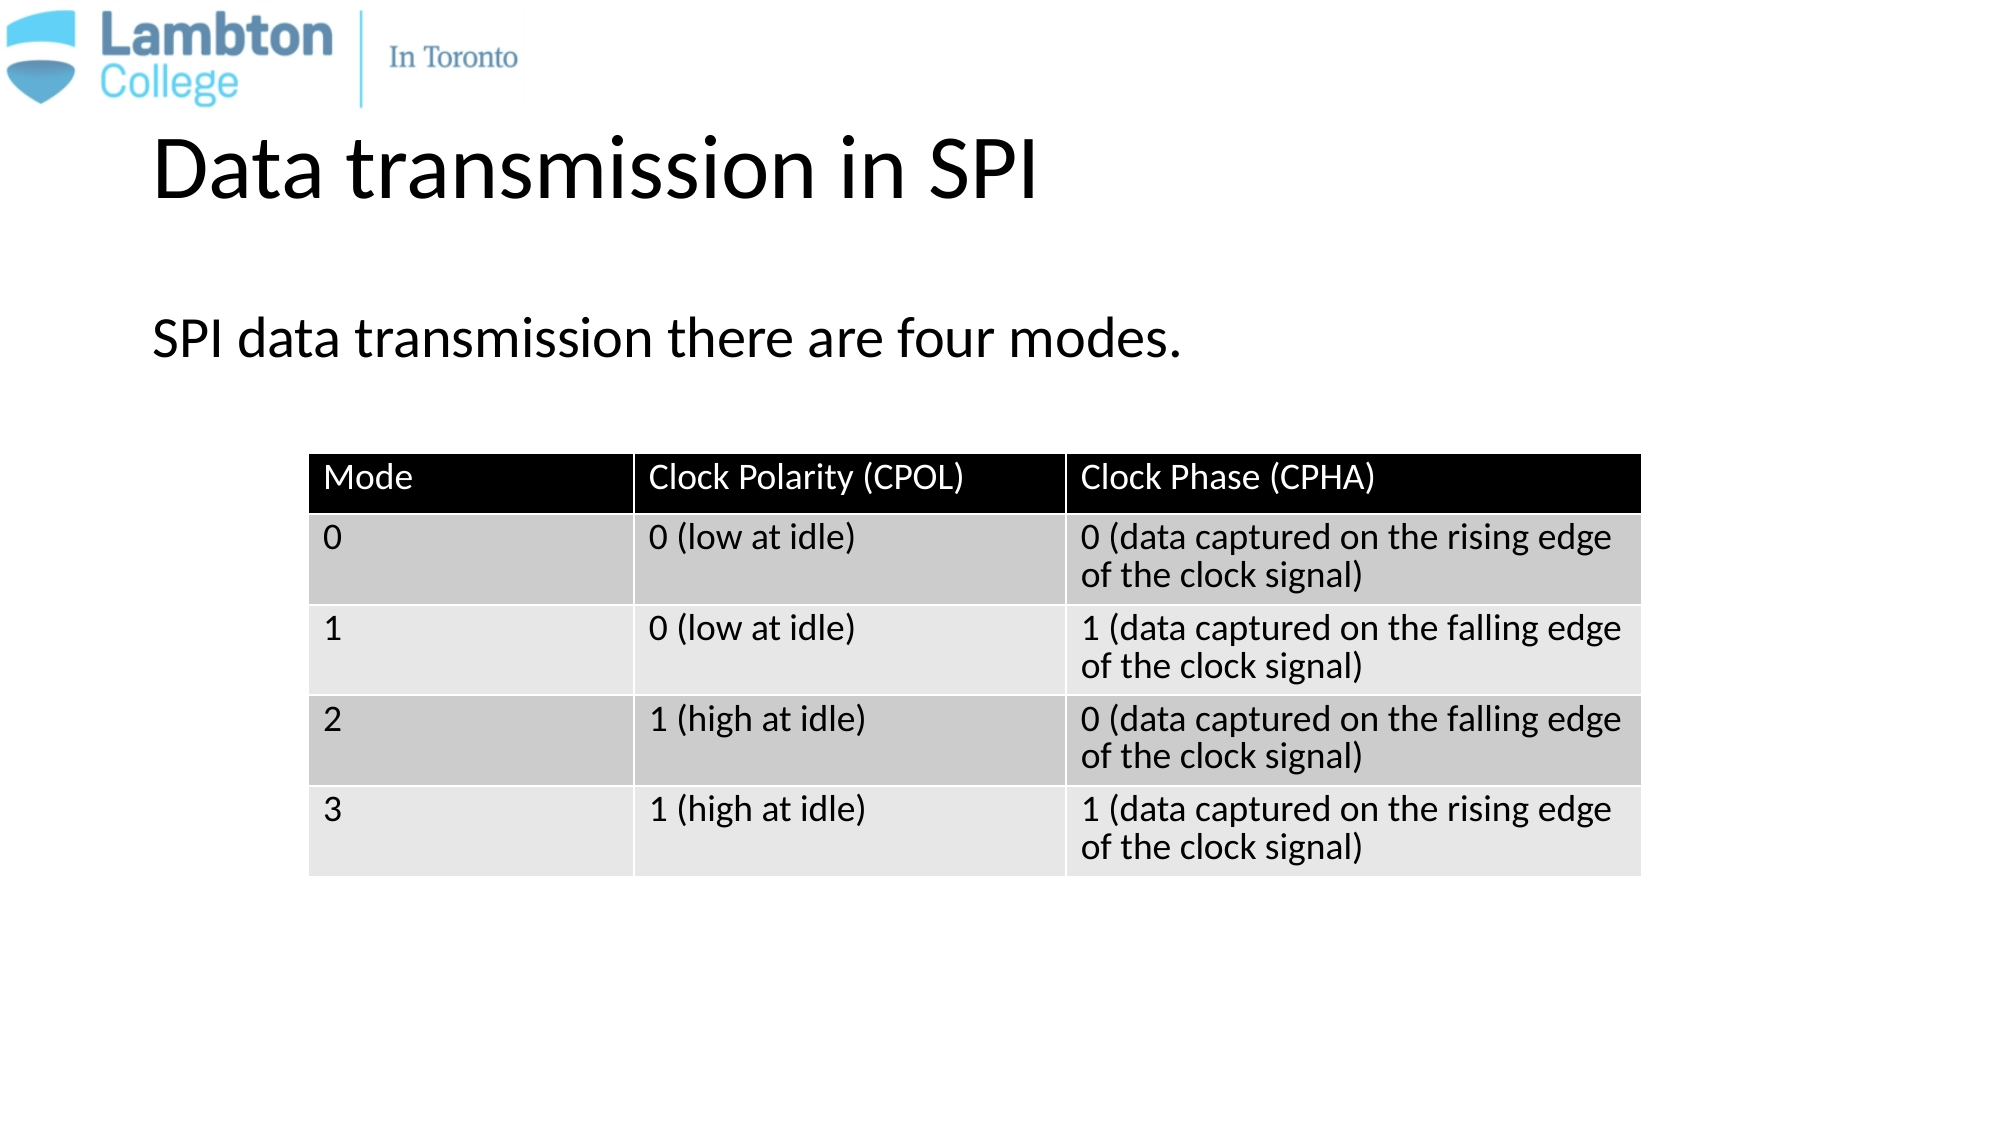

# Data transmission in SPI
SPI data transmission there are four modes.

| Mode | Clock Polarity (CPOL) | Clock Phase (CPHA) |
| --- | --- | --- |
| 0 | 0 (low at idle) | 0 (data captured on the rising edge of the clock signal) |
| 1 | 0 (low at idle) | 1 (data captured on the falling edge of the clock signal) |
| 2 | 1 (high at idle) | 0 (data captured on the falling edge of the clock signal) |
| 3 | 1 (high at idle) | 1 (data captured on the rising edge of the clock signal) |